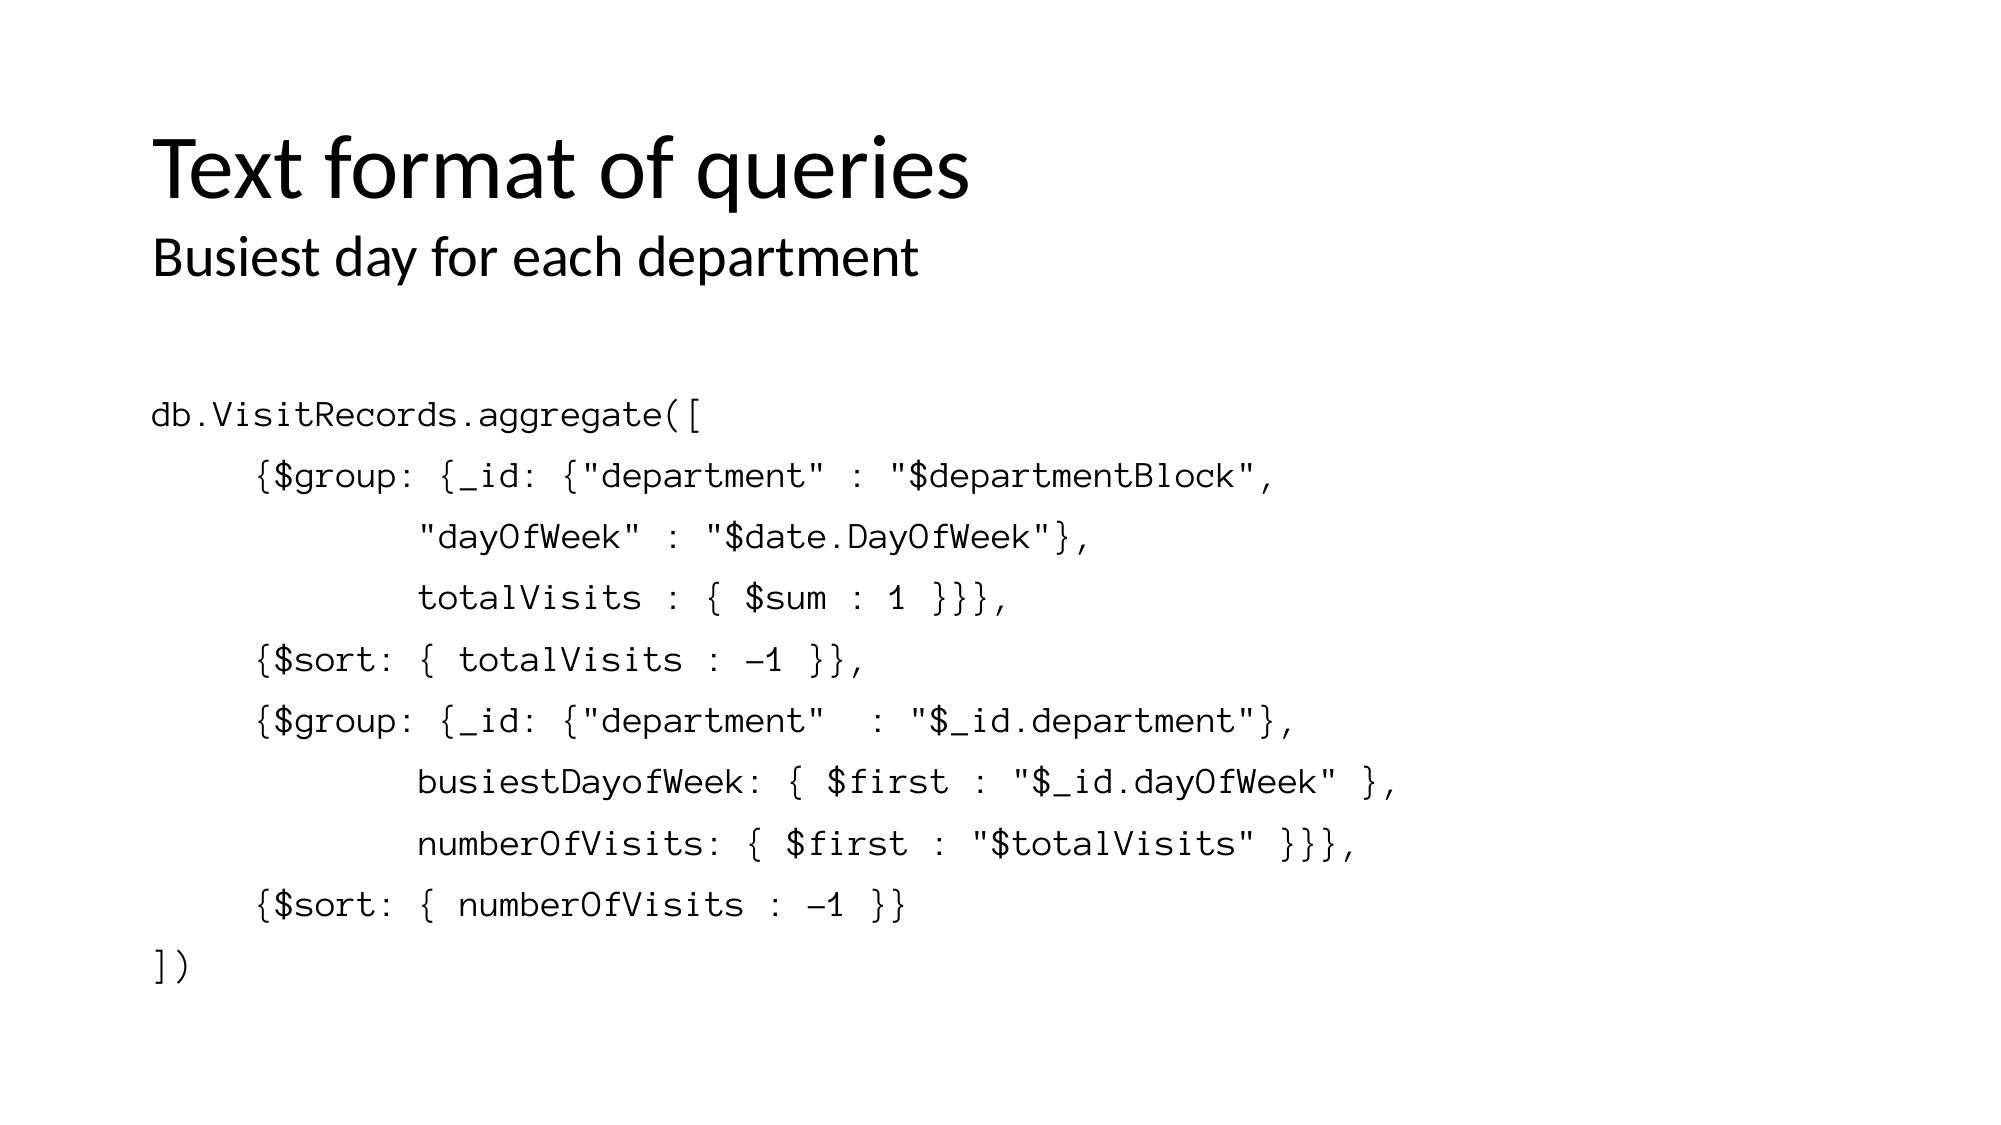

# Text format of queries
Busiest day for each department

db.VisitRecords.aggregate([
     {$group: {_id: {"department" : "$departmentBlock",
             "dayOfWeek" : "$date.DayOfWeek"},
             totalVisits : { $sum : 1 }}},
     {$sort: { totalVisits : -1 }},
     {$group: {_id: {"department"  : "$_id.department"},
             busiestDayofWeek: { $first : "$_id.dayOfWeek" },
             numberOfVisits: { $first : "$totalVisits" }}},
     {$sort: { numberOfVisits : -1 }}
])